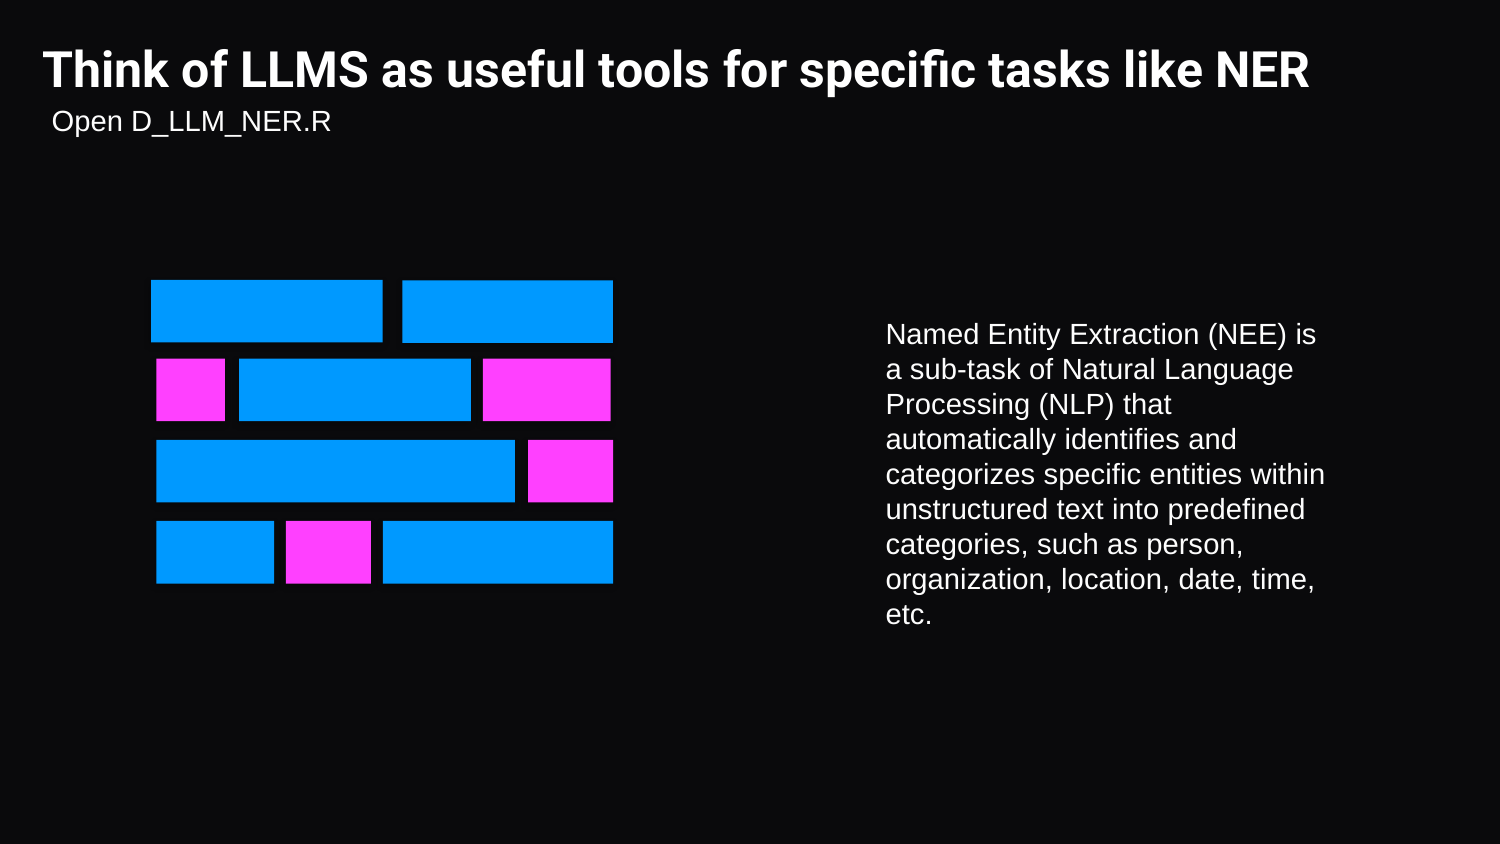

# Think of LLMS as useful tools for specific tasks like NER
Open D_LLM_NER.R

Named Entity Extraction (NEE) is a sub-task of Natural Language Processing (NLP) that automatically identifies and categorizes specific entities within unstructured text into predefined categories, such as person, organization, location, date, time, etc.